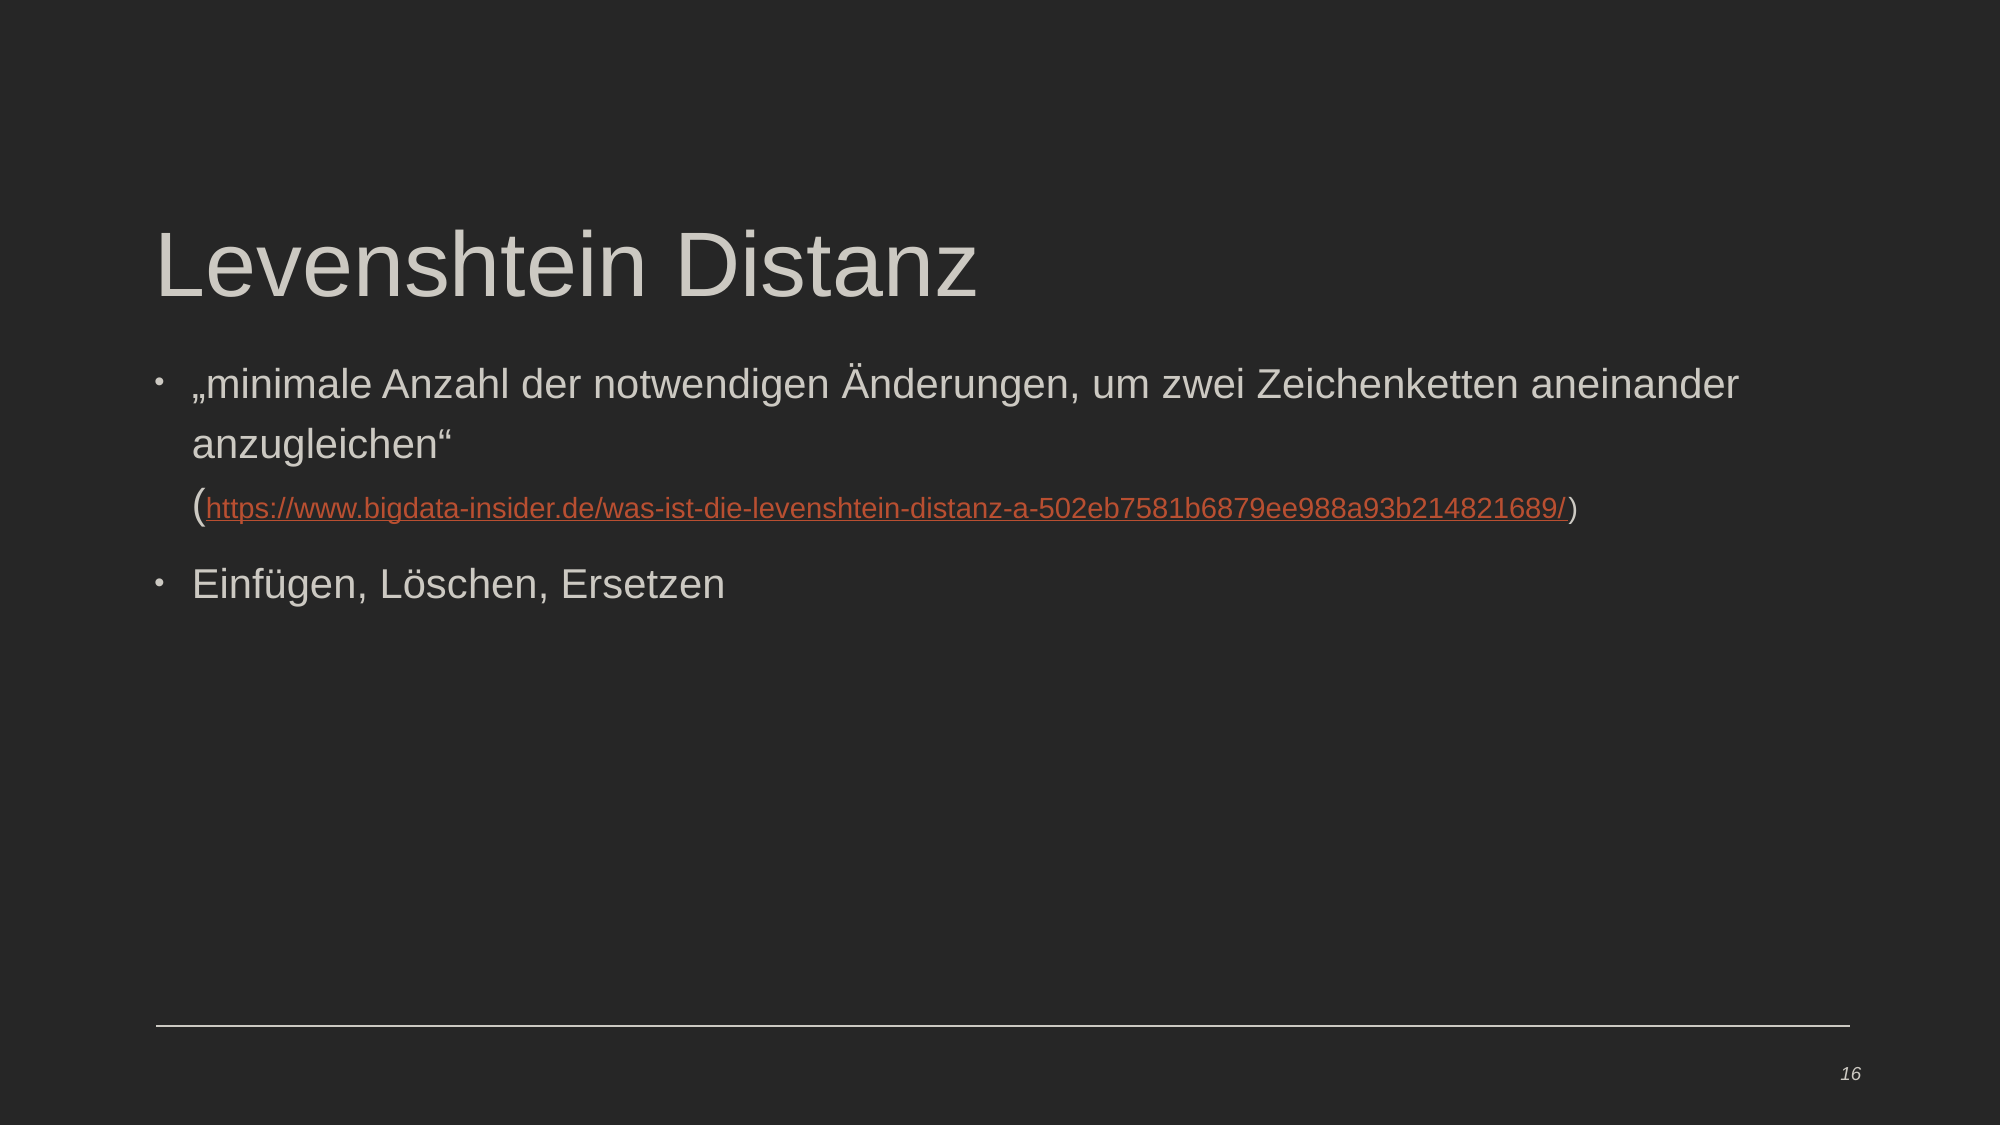

# Levenshtein Distanz
„minimale Anzahl der notwendigen Änderungen, um zwei Zeichenketten aneinander anzugleichen“
(https://www.bigdata-insider.de/was-ist-die-levenshtein-distanz-a-502eb7581b6879ee988a93b214821689/)
Einfügen, Löschen, Ersetzen
16